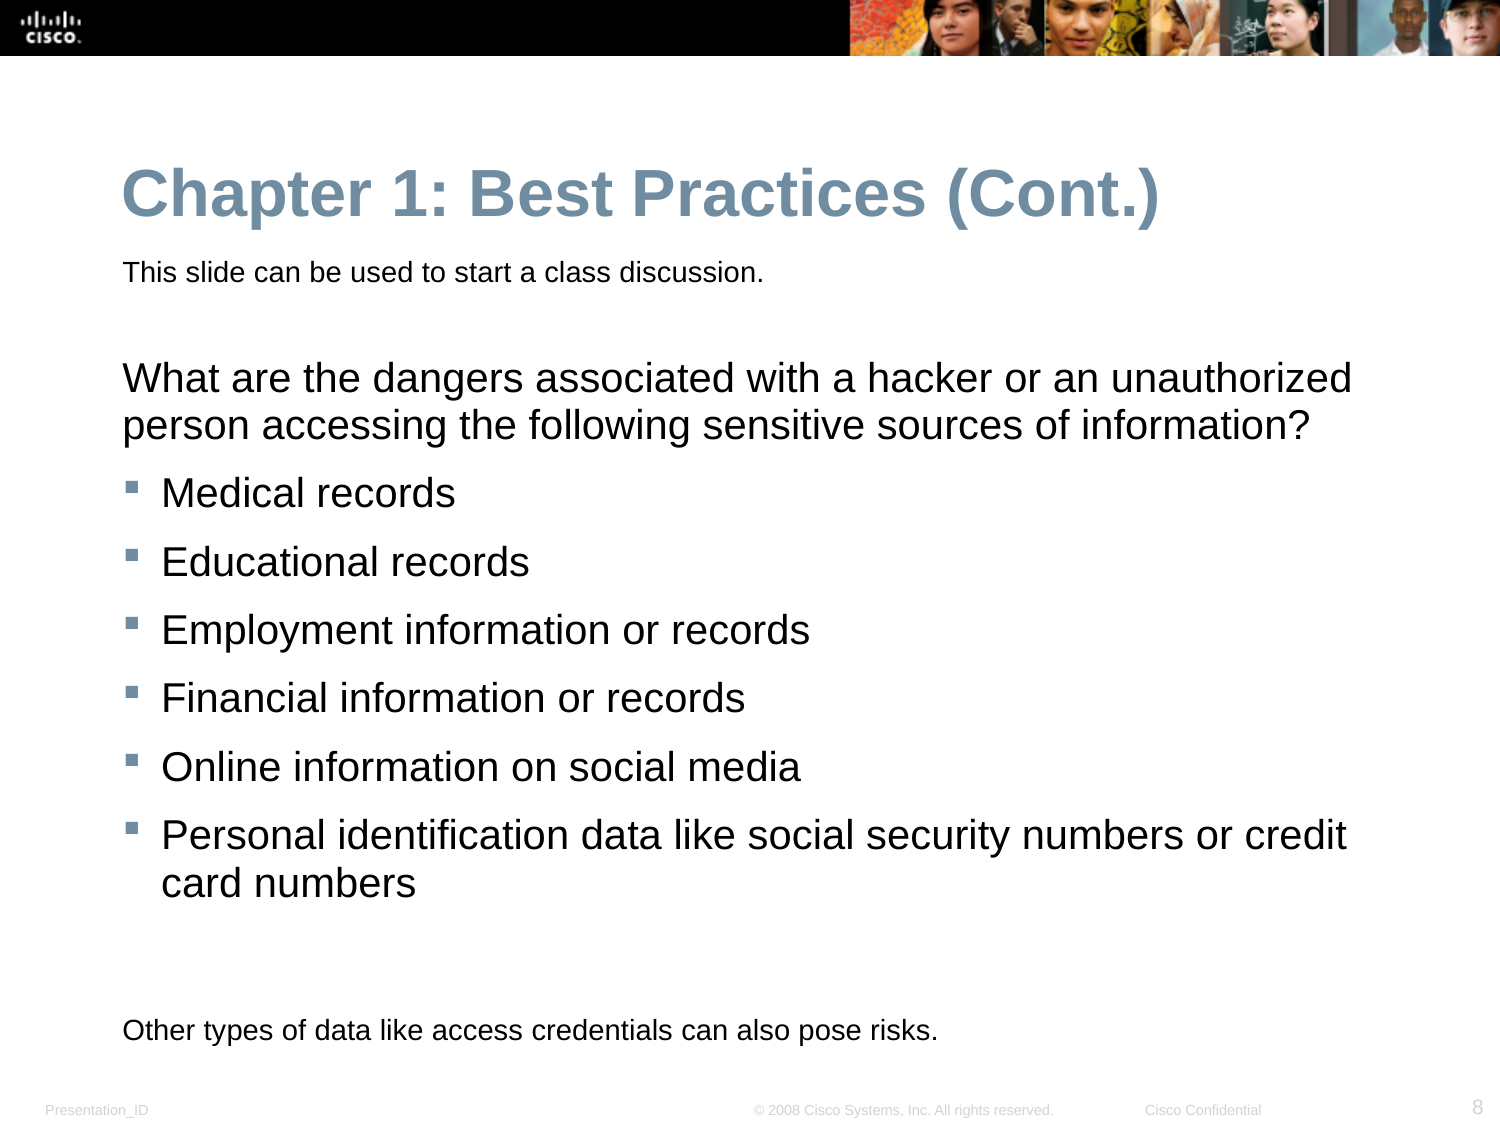

Chapter 1: Best Practices (Cont.)
This slide can be used to start a class discussion.
What are the dangers associated with a hacker or an unauthorized person accessing the following sensitive sources of information?
Medical records
Educational records
Employment information or records
Financial information or records
Online information on social media
Personal identification data like social security numbers or credit card numbers
Other types of data like access credentials can also pose risks.